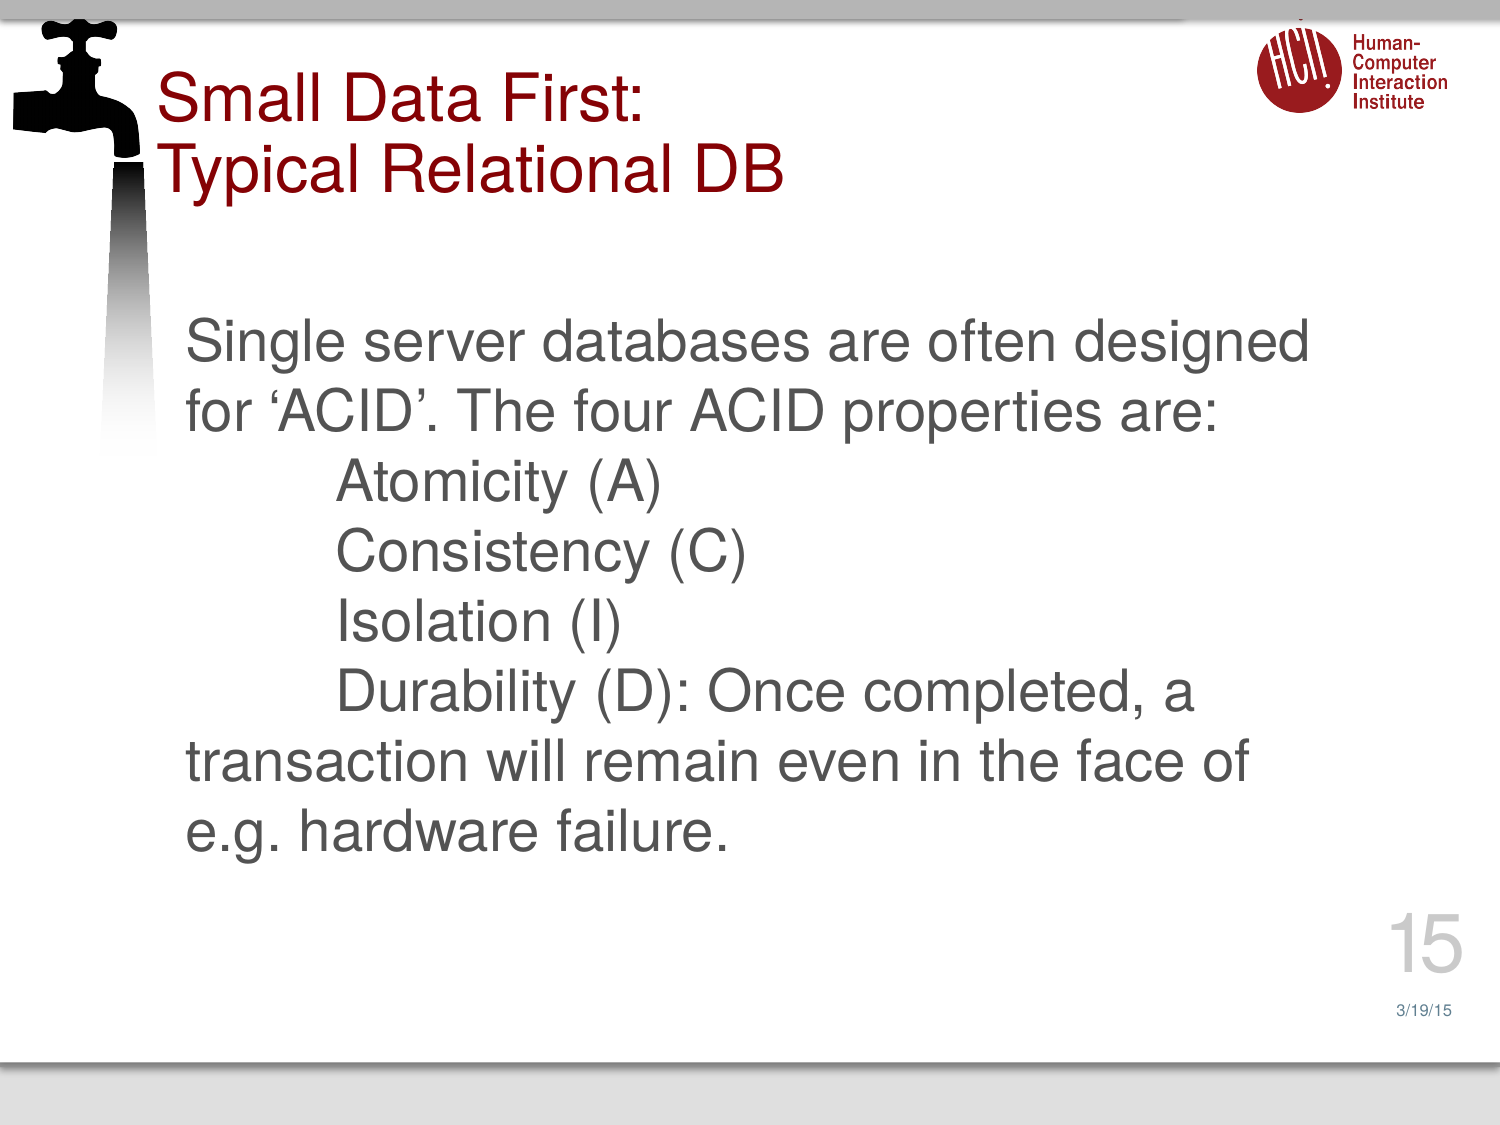

# Small Data First: Typical Relational DB
Single server databases are often designed for ‘ACID’. The four ACID properties are:
	Atomicity (A)
	Consistency (C)
	Isolation (I)
	Durability (D): Once completed, a transaction will remain even in the face of e.g. hardware failure.
15
3/19/15